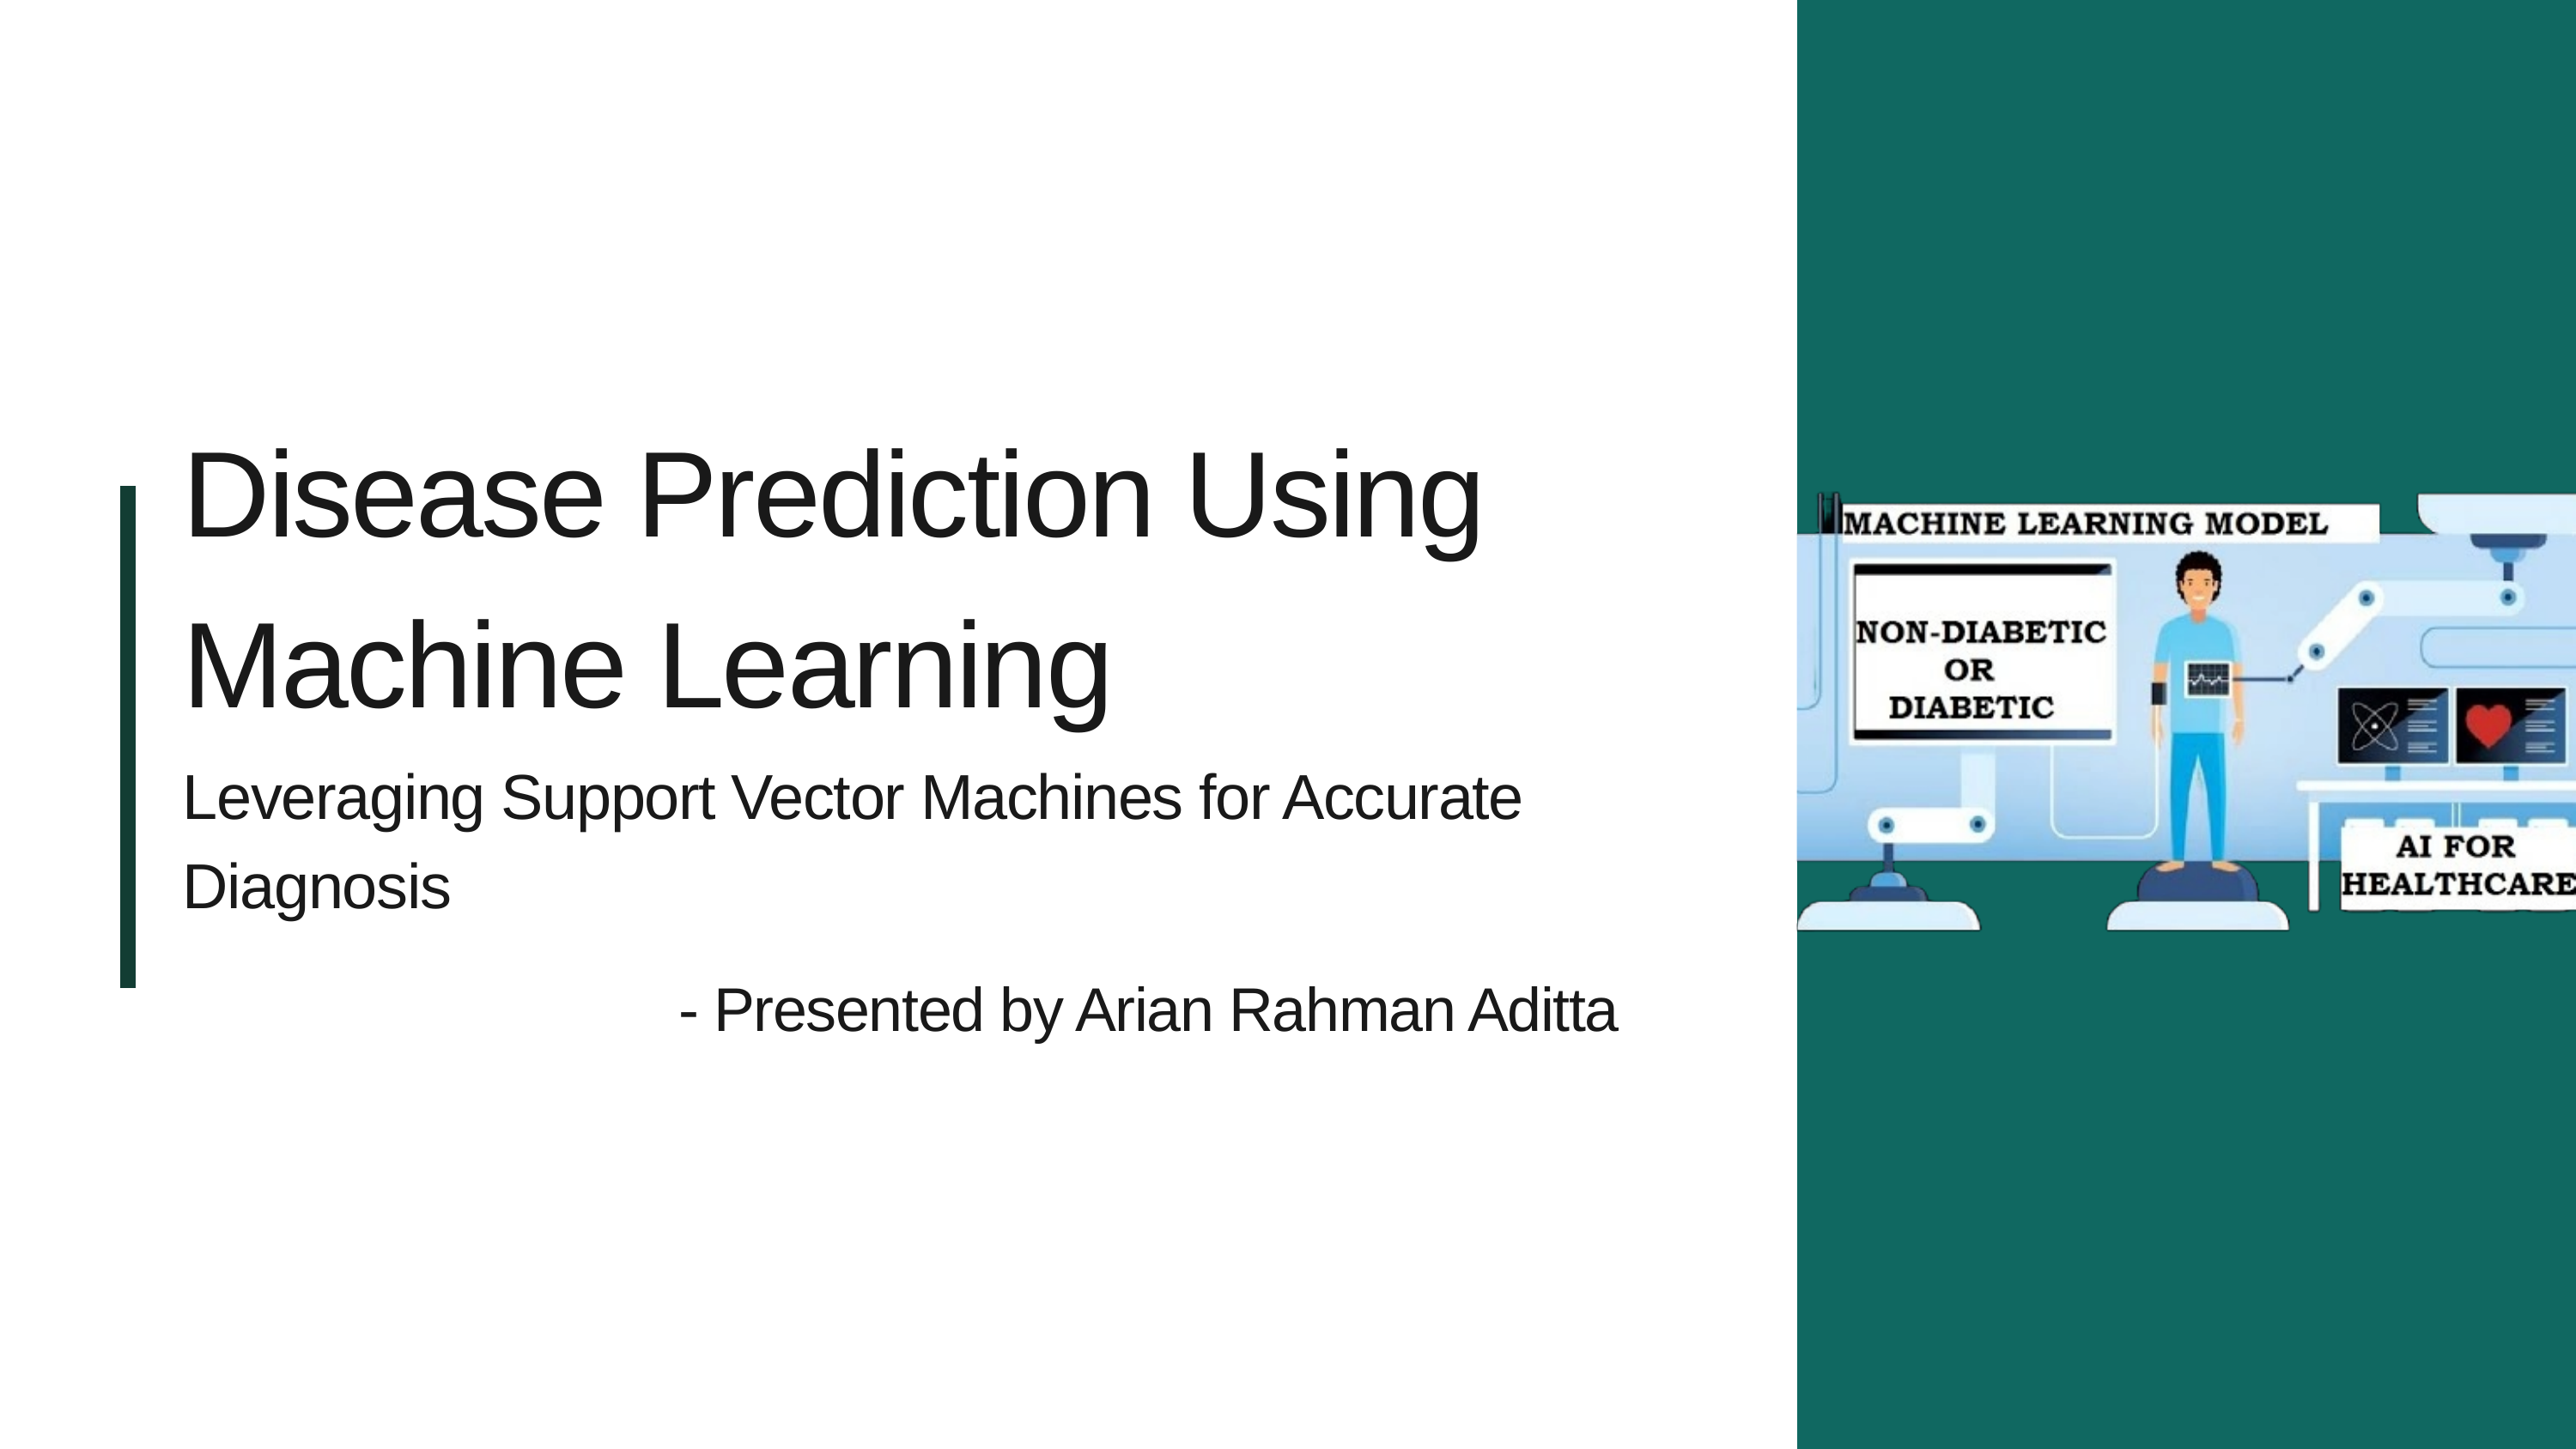

Disease Prediction Using Machine Learning

Leveraging Support Vector Machines for Accurate Diagnosis
                               - Presented by Arian Rahman Aditta